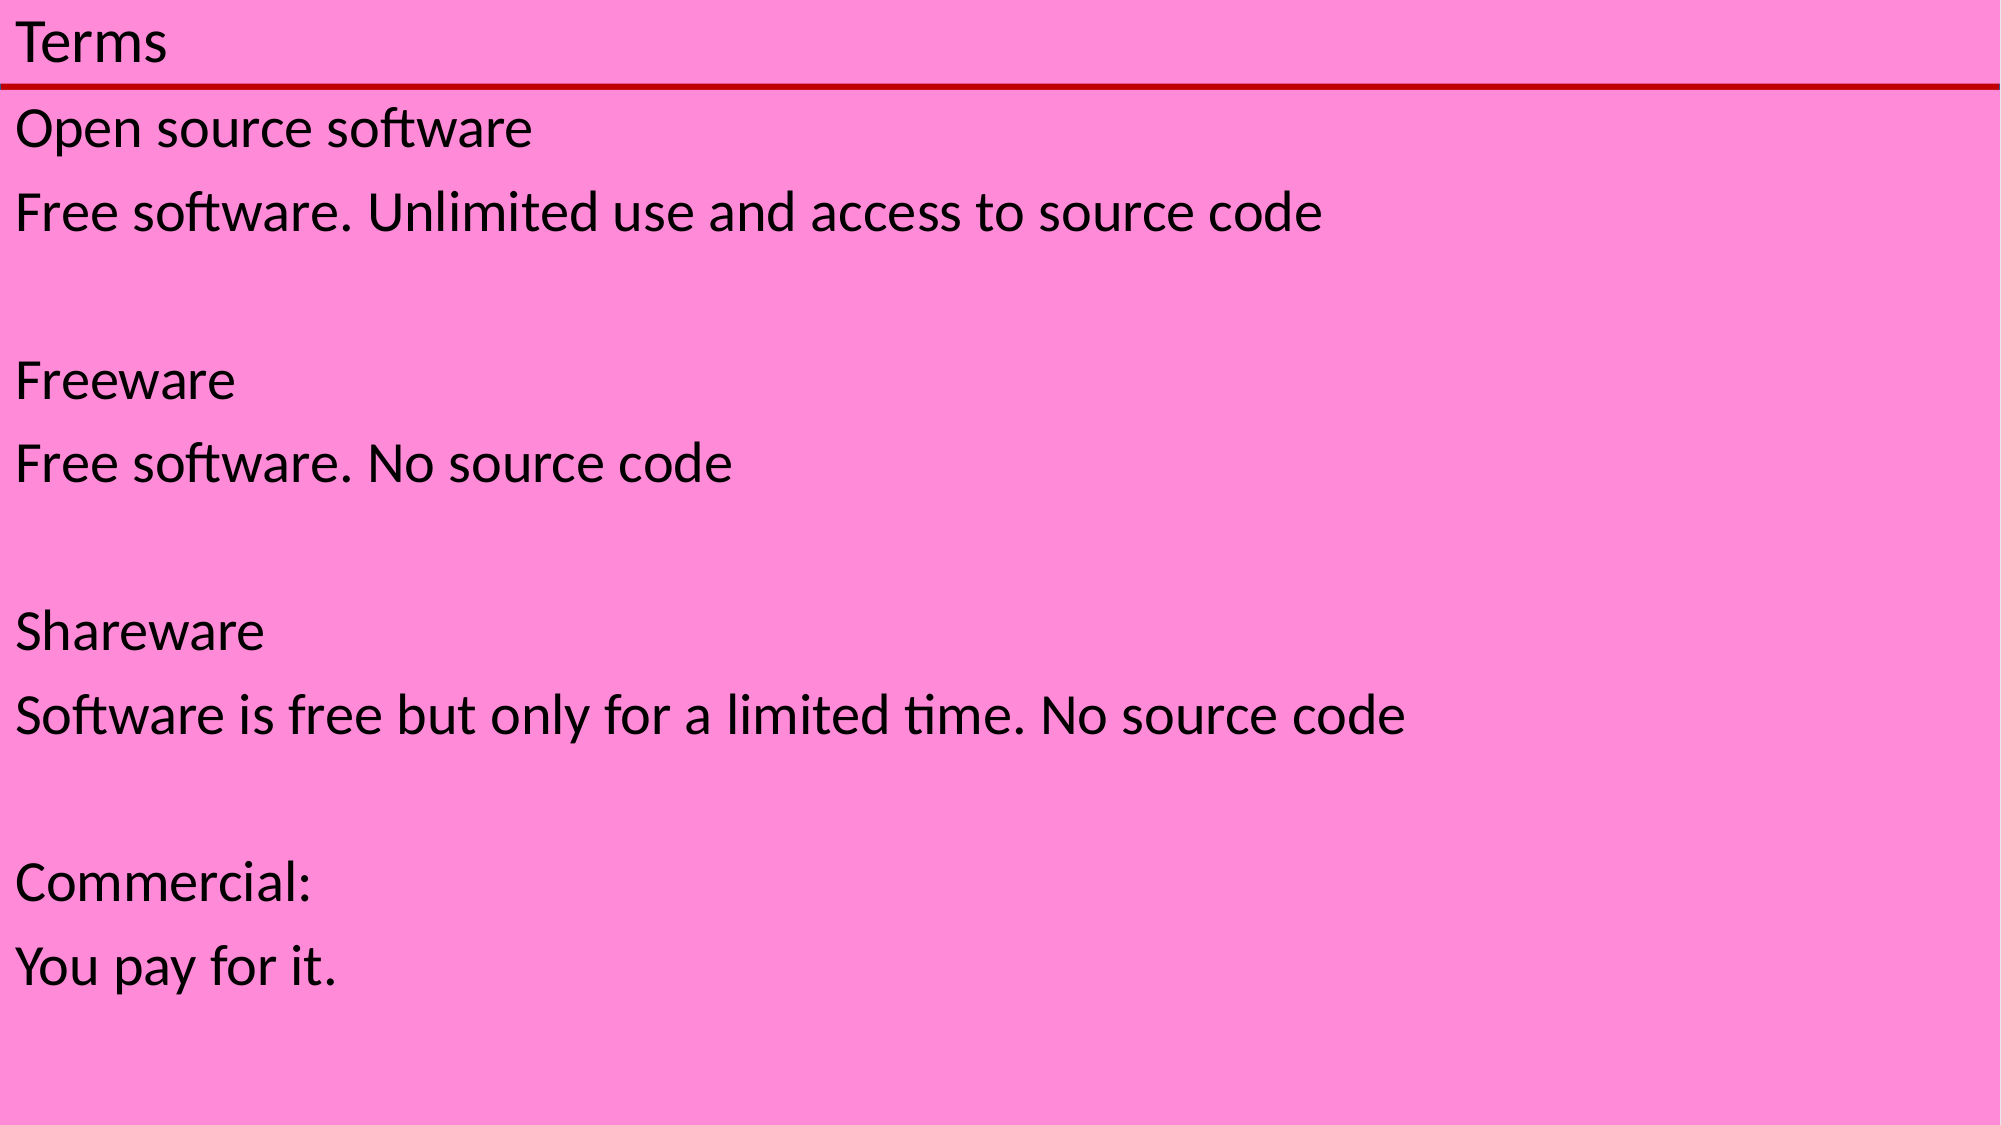

# Terms
Open source software
Free software. Unlimited use and access to source code

Freeware
Free software. No source code

Shareware
Software is free but only for a limited time. No source code

Commercial:
You pay for it.